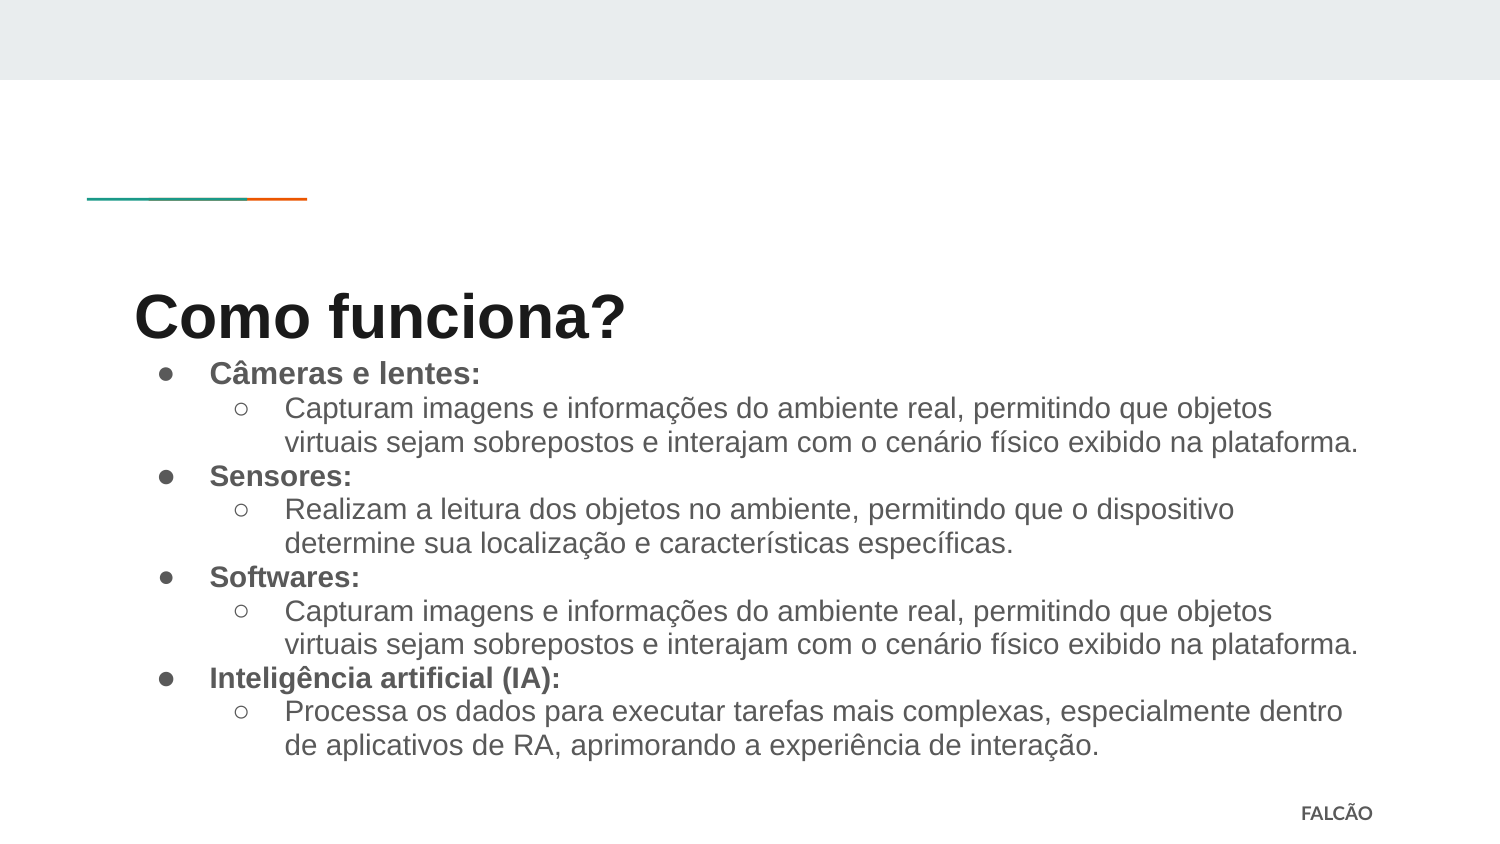

# Como funciona?
Câmeras e lentes:
Capturam imagens e informações do ambiente real, permitindo que objetos virtuais sejam sobrepostos e interajam com o cenário físico exibido na plataforma.
Sensores:
Realizam a leitura dos objetos no ambiente, permitindo que o dispositivo determine sua localização e características específicas.
Softwares:
Capturam imagens e informações do ambiente real, permitindo que objetos virtuais sejam sobrepostos e interajam com o cenário físico exibido na plataforma.
Inteligência artificial (IA):
Processa os dados para executar tarefas mais complexas, especialmente dentro de aplicativos de RA, aprimorando a experiência de interação.

FALCÃO